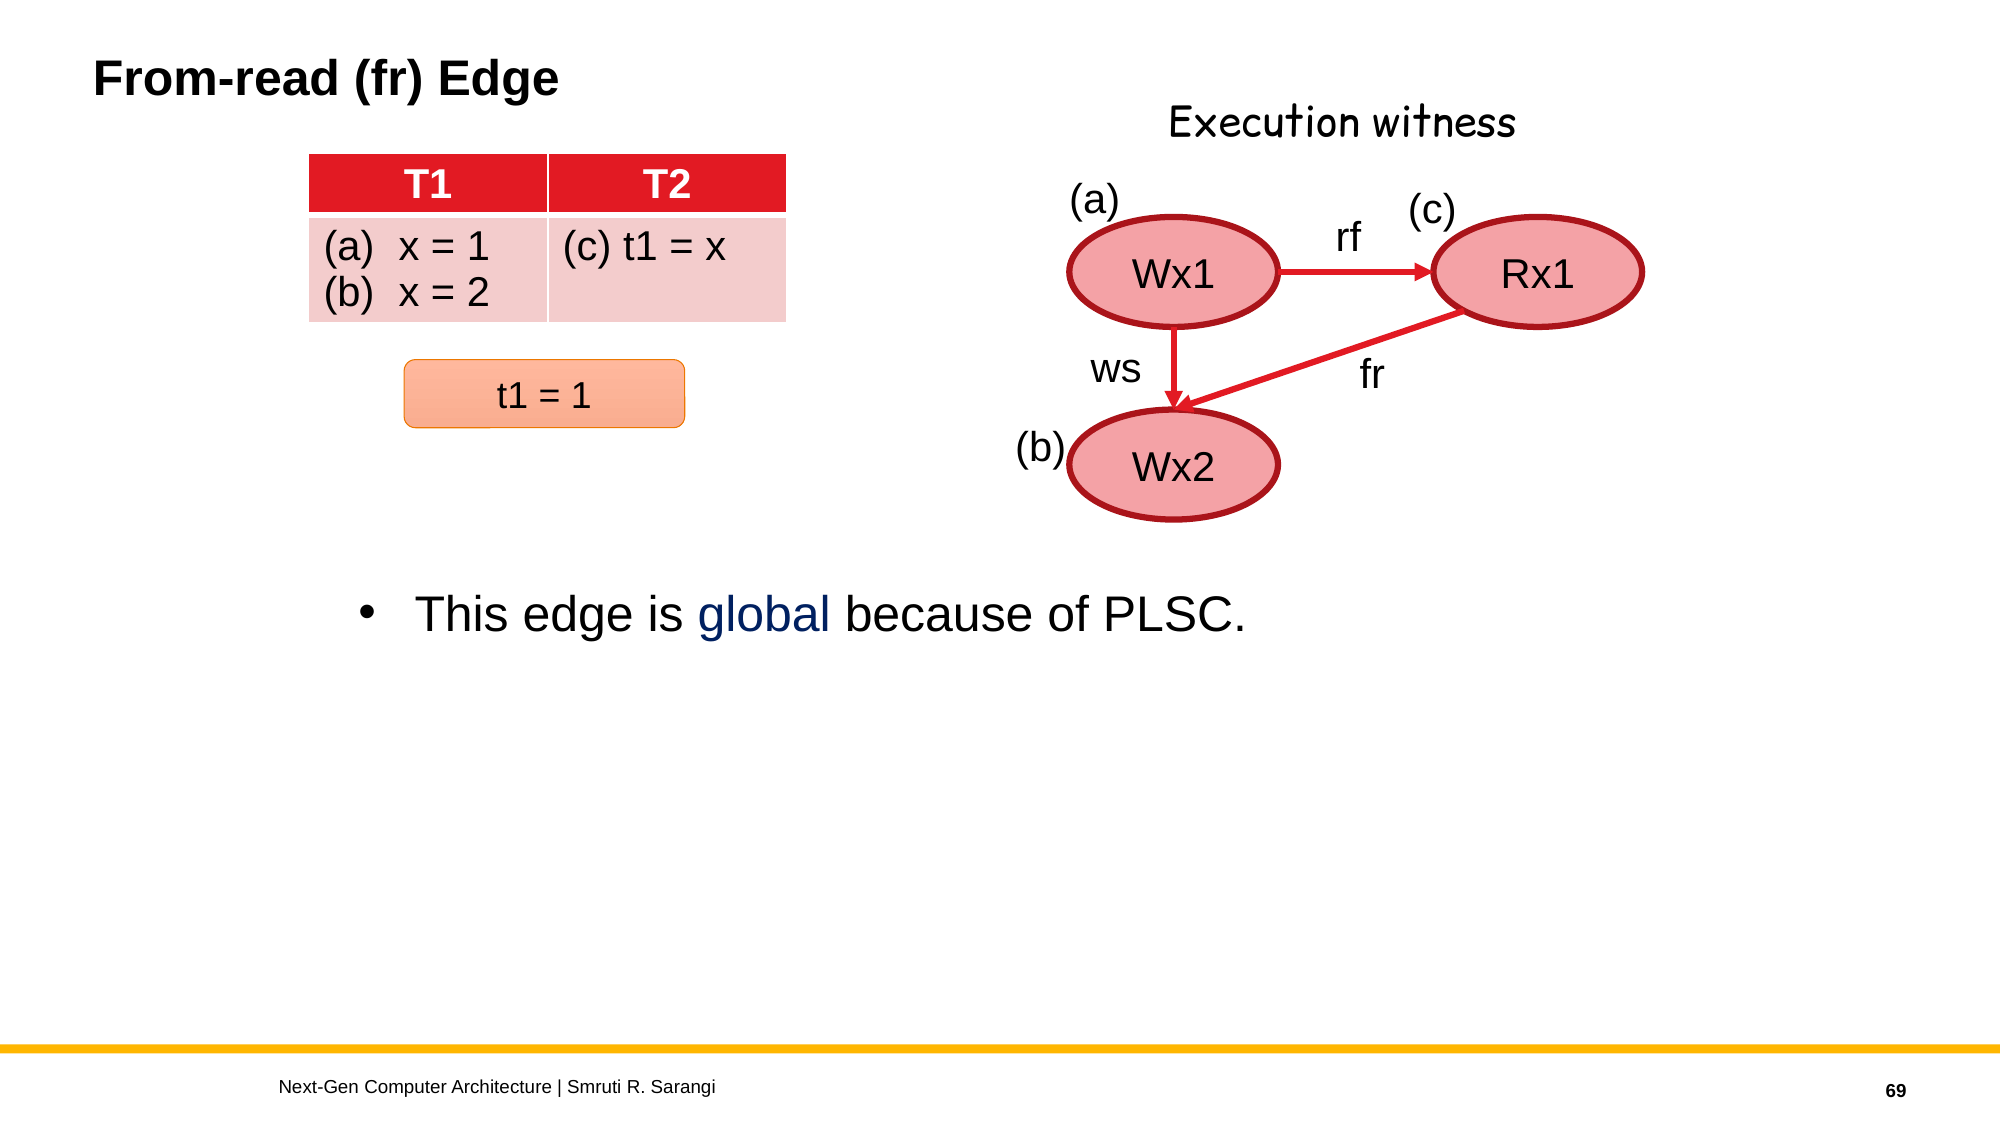

# From-read (fr) Edge
Execution witness
| T1 | T2 |
| --- | --- |
| x = 1 x = 2 | (c) t1 = x |
(a)
(c)
rf
Wx1
Rx1
ws
fr
t1 = 1
Wx2
(b)
This edge is global because of PLSC.
Next-Gen Computer Architecture | Smruti R. Sarangi
69